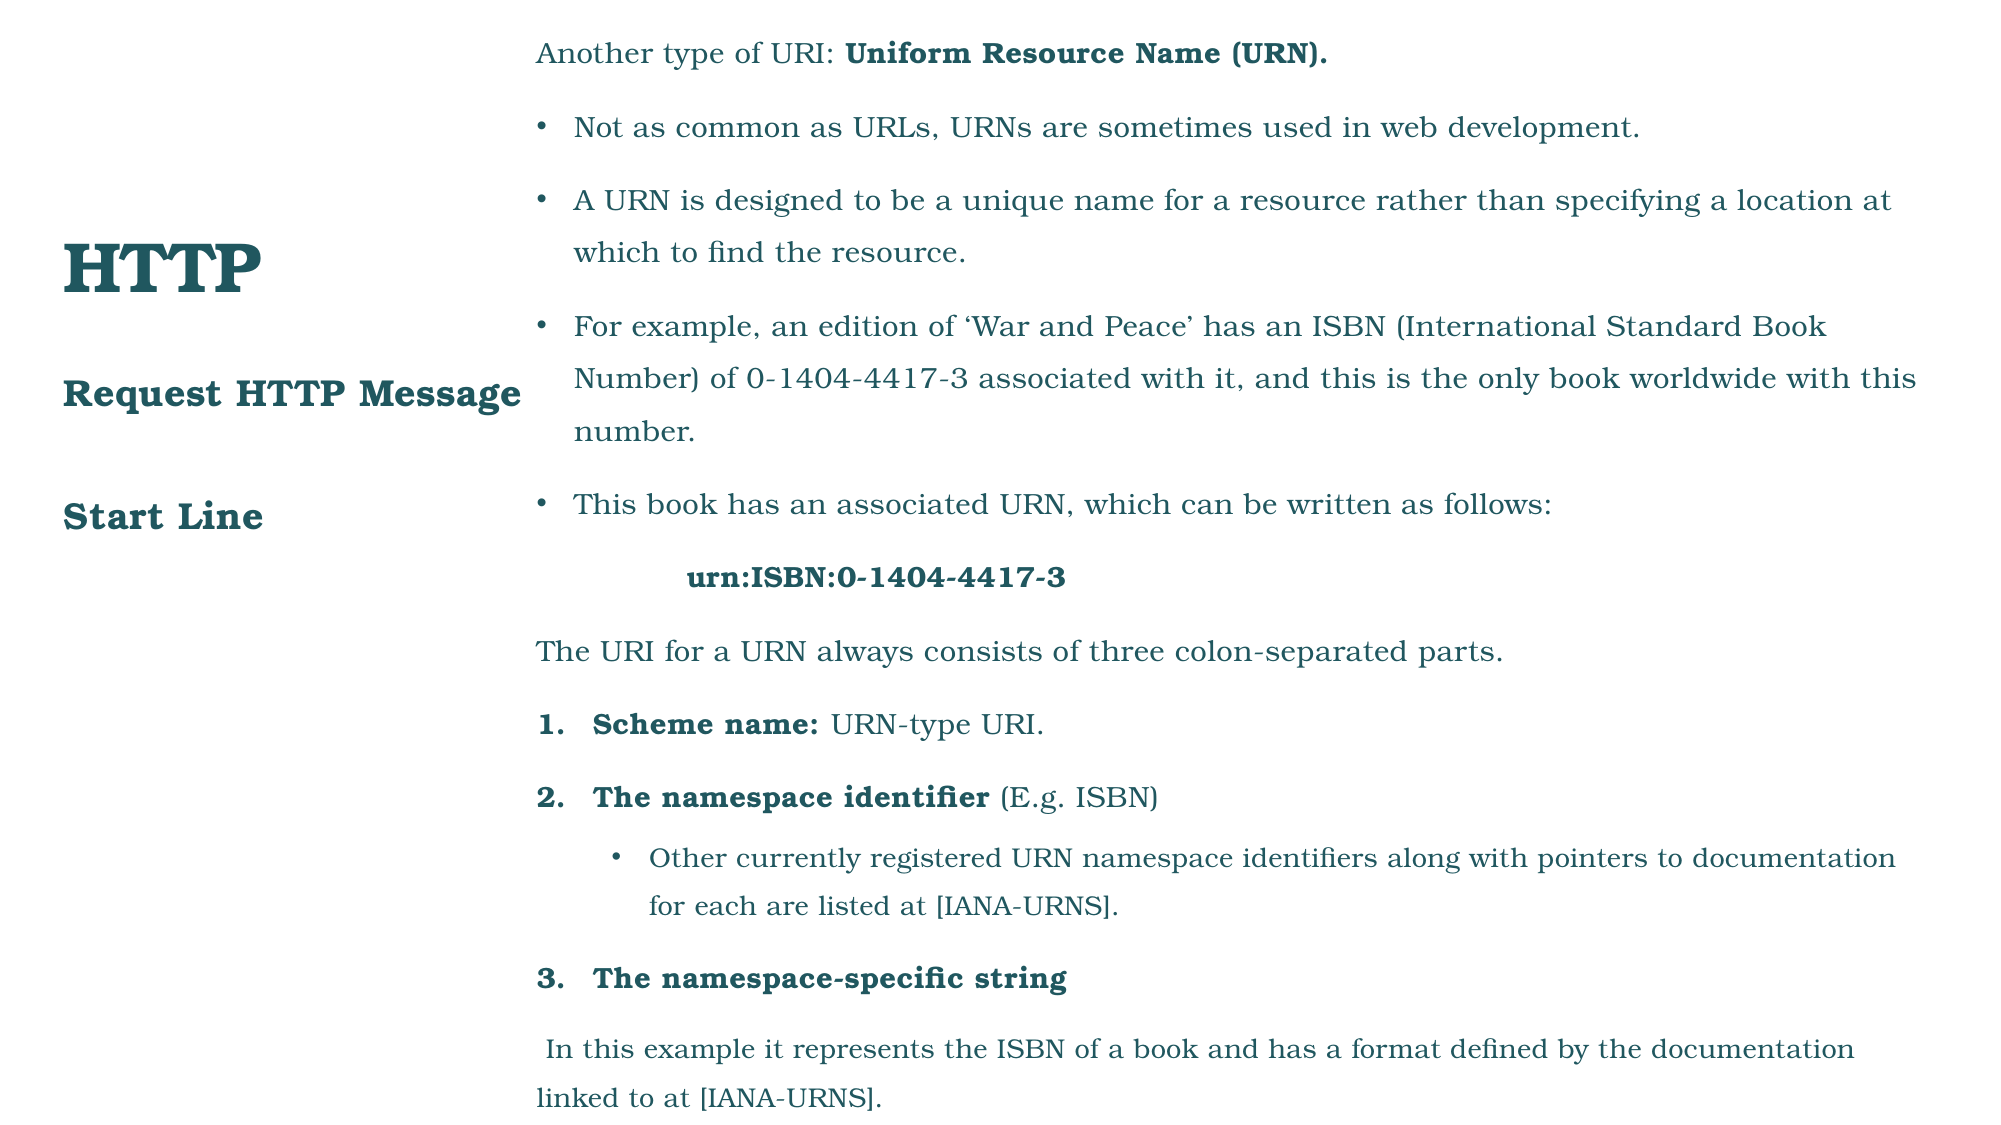

Another type of URI: Uniform Resource Name (URN).
Not as common as URLs, URNs are sometimes used in web development.
A URN is designed to be a unique name for a resource rather than specifying a location at which to find the resource.
For example, an edition of ‘War and Peace’ has an ISBN (International Standard Book Number) of 0-1404-4417-3 associated with it, and this is the only book worldwide with this number.
This book has an associated URN, which can be written as follows:
	urn:ISBN:0-1404-4417-3
The URI for a URN always consists of three colon-separated parts.
Scheme name: URN-type URI.
The namespace identifier (E.g. ISBN)
Other currently registered URN namespace identifiers along with pointers to documentation for each are listed at [IANA-URNS].
The namespace-specific string
 In this example it represents the ISBN of a book and has a format defined by the documentation linked to at [IANA-URNS].
# HTTP
Request HTTP Message

Start Line